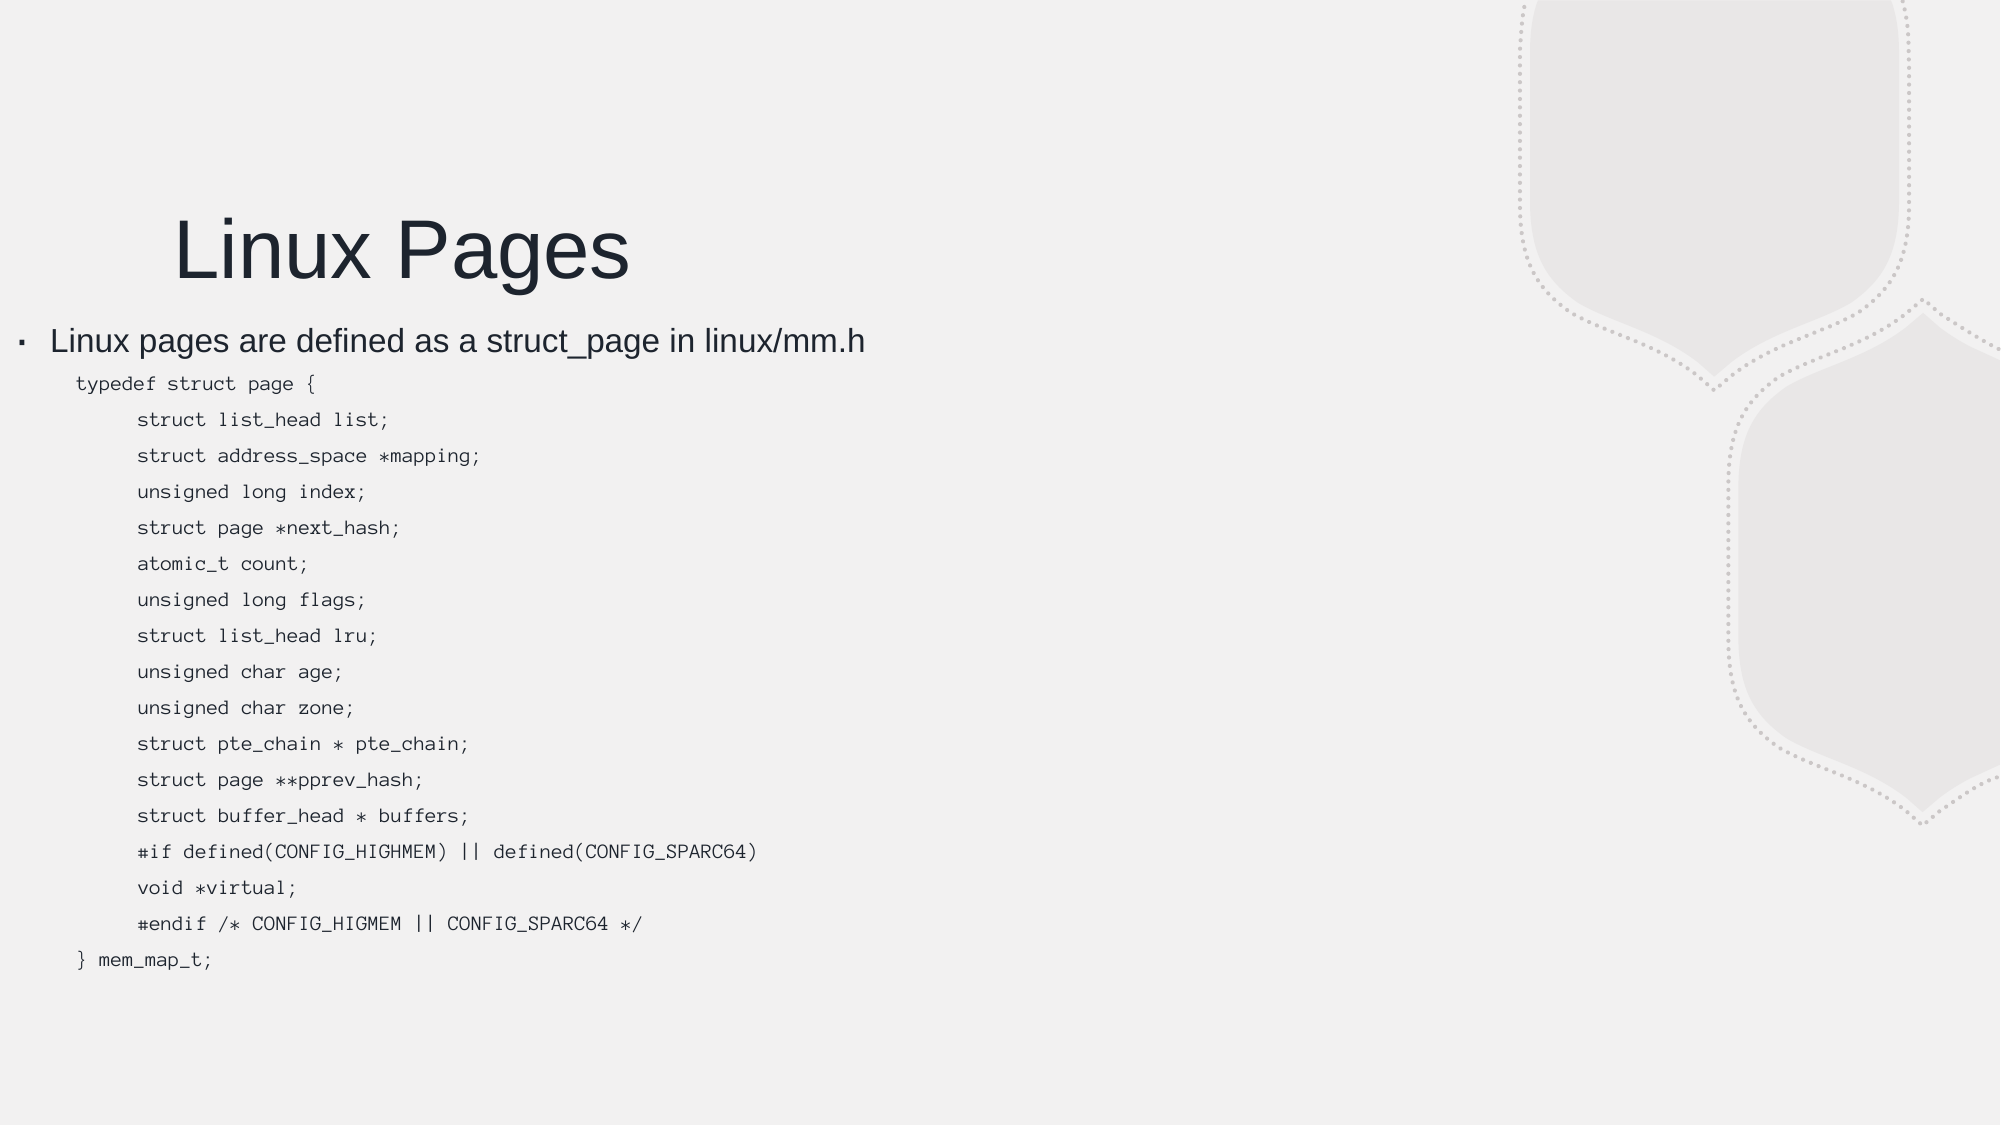

# Linux Pages
Linux pages are defined as a struct_page in linux/mm.h
typedef struct page {
struct list_head list;
struct address_space *mapping;
unsigned long index;
struct page *next_hash;
atomic_t count;
unsigned long flags;
struct list_head lru;
unsigned char age;
unsigned char zone;
struct pte_chain * pte_chain;
struct page **pprev_hash;
struct buffer_head * buffers;
#if defined(CONFIG_HIGHMEM) || defined(CONFIG_SPARC64)
void *virtual;
#endif /* CONFIG_HIGMEM || CONFIG_SPARC64 */
} mem_map_t;